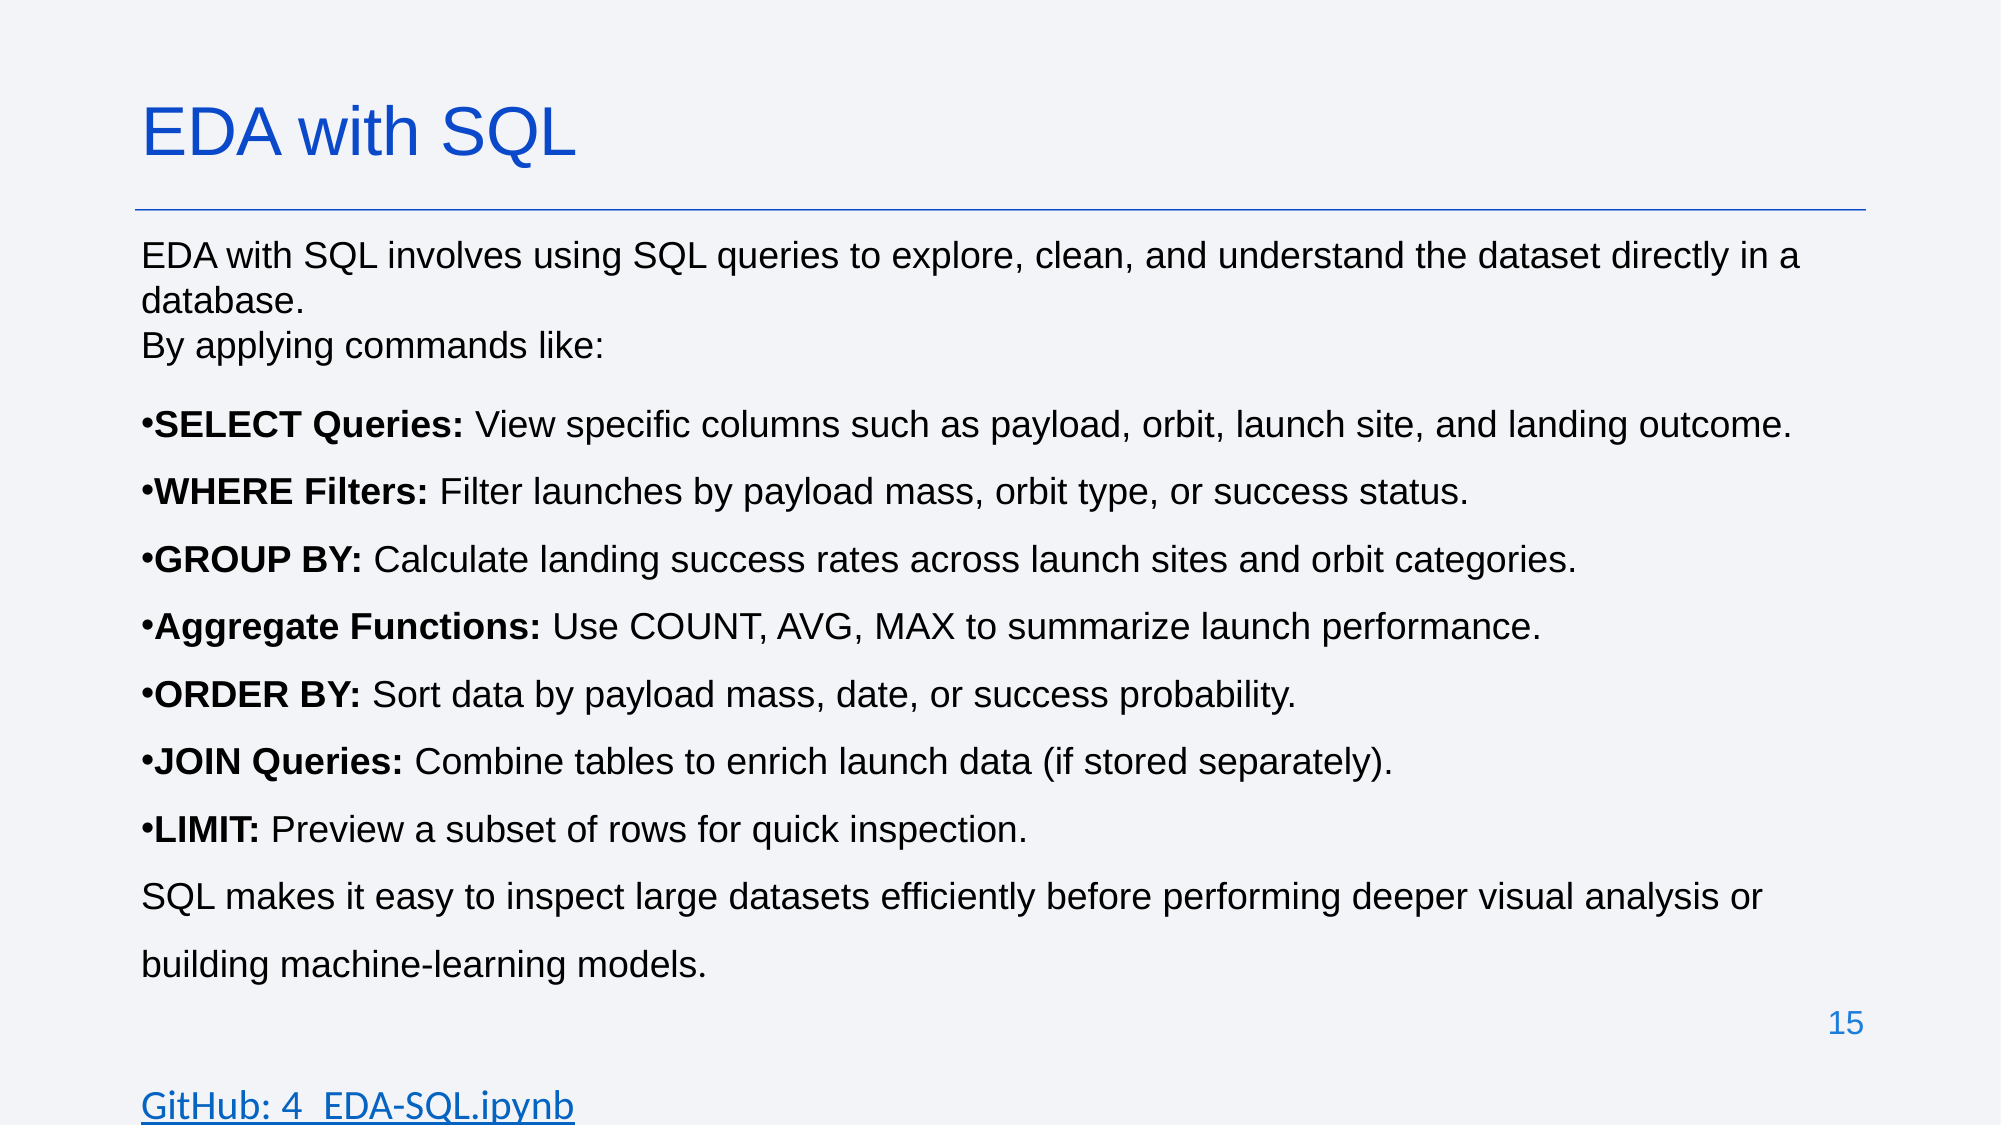

EDA with SQL
EDA with SQL involves using SQL queries to explore, clean, and understand the dataset directly in a database.
By applying commands like:
SELECT Queries: View specific columns such as payload, orbit, launch site, and landing outcome.
WHERE Filters: Filter launches by payload mass, orbit type, or success status.
GROUP BY: Calculate landing success rates across launch sites and orbit categories.
Aggregate Functions: Use COUNT, AVG, MAX to summarize launch performance.
ORDER BY: Sort data by payload mass, date, or success probability.
JOIN Queries: Combine tables to enrich launch data (if stored separately).
LIMIT: Preview a subset of rows for quick inspection.
SQL makes it easy to inspect large datasets efficiently before performing deeper visual analysis or building machine-learning models.

GitHub: 4_EDA-SQL.ipynb
15